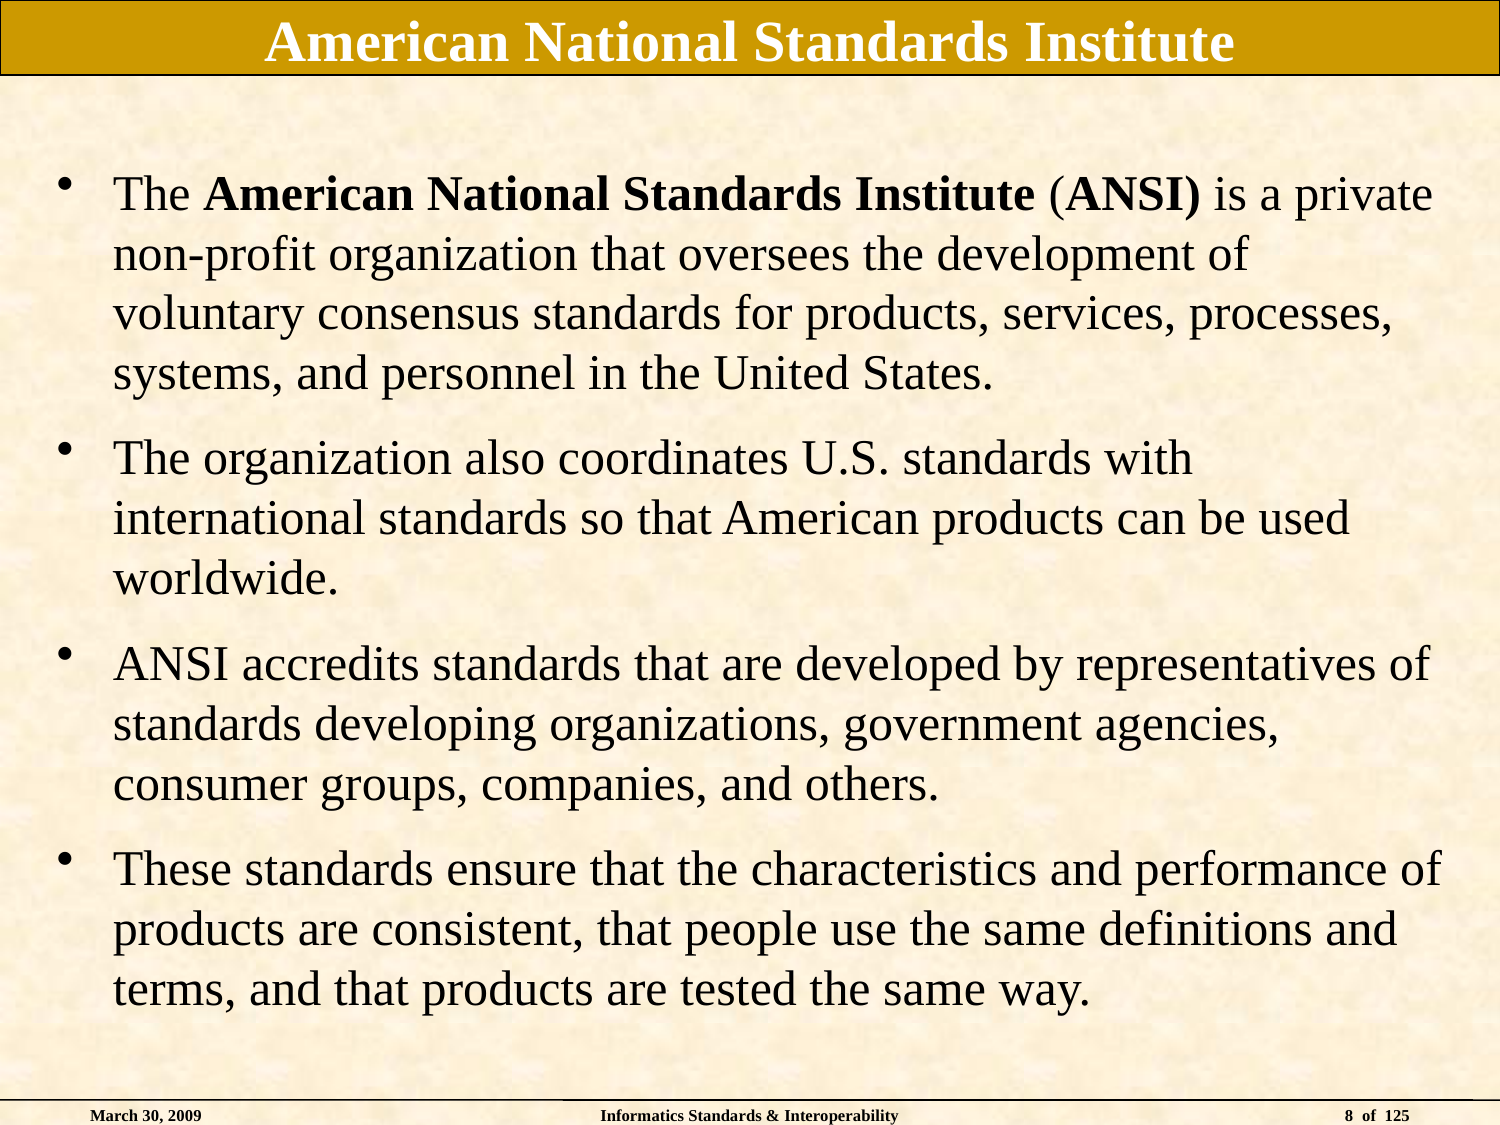

# American National Standards Institute
The American National Standards Institute (ANSI) is a private non-profit organization that oversees the development of voluntary consensus standards for products, services, processes, systems, and personnel in the United States.
The organization also coordinates U.S. standards with international standards so that American products can be used worldwide.
ANSI accredits standards that are developed by representatives of standards developing organizations, government agencies, consumer groups, companies, and others.
These standards ensure that the characteristics and performance of products are consistent, that people use the same definitions and terms, and that products are tested the same way.
March 30, 2009
Informatics Standards & Interoperability
8  of  125